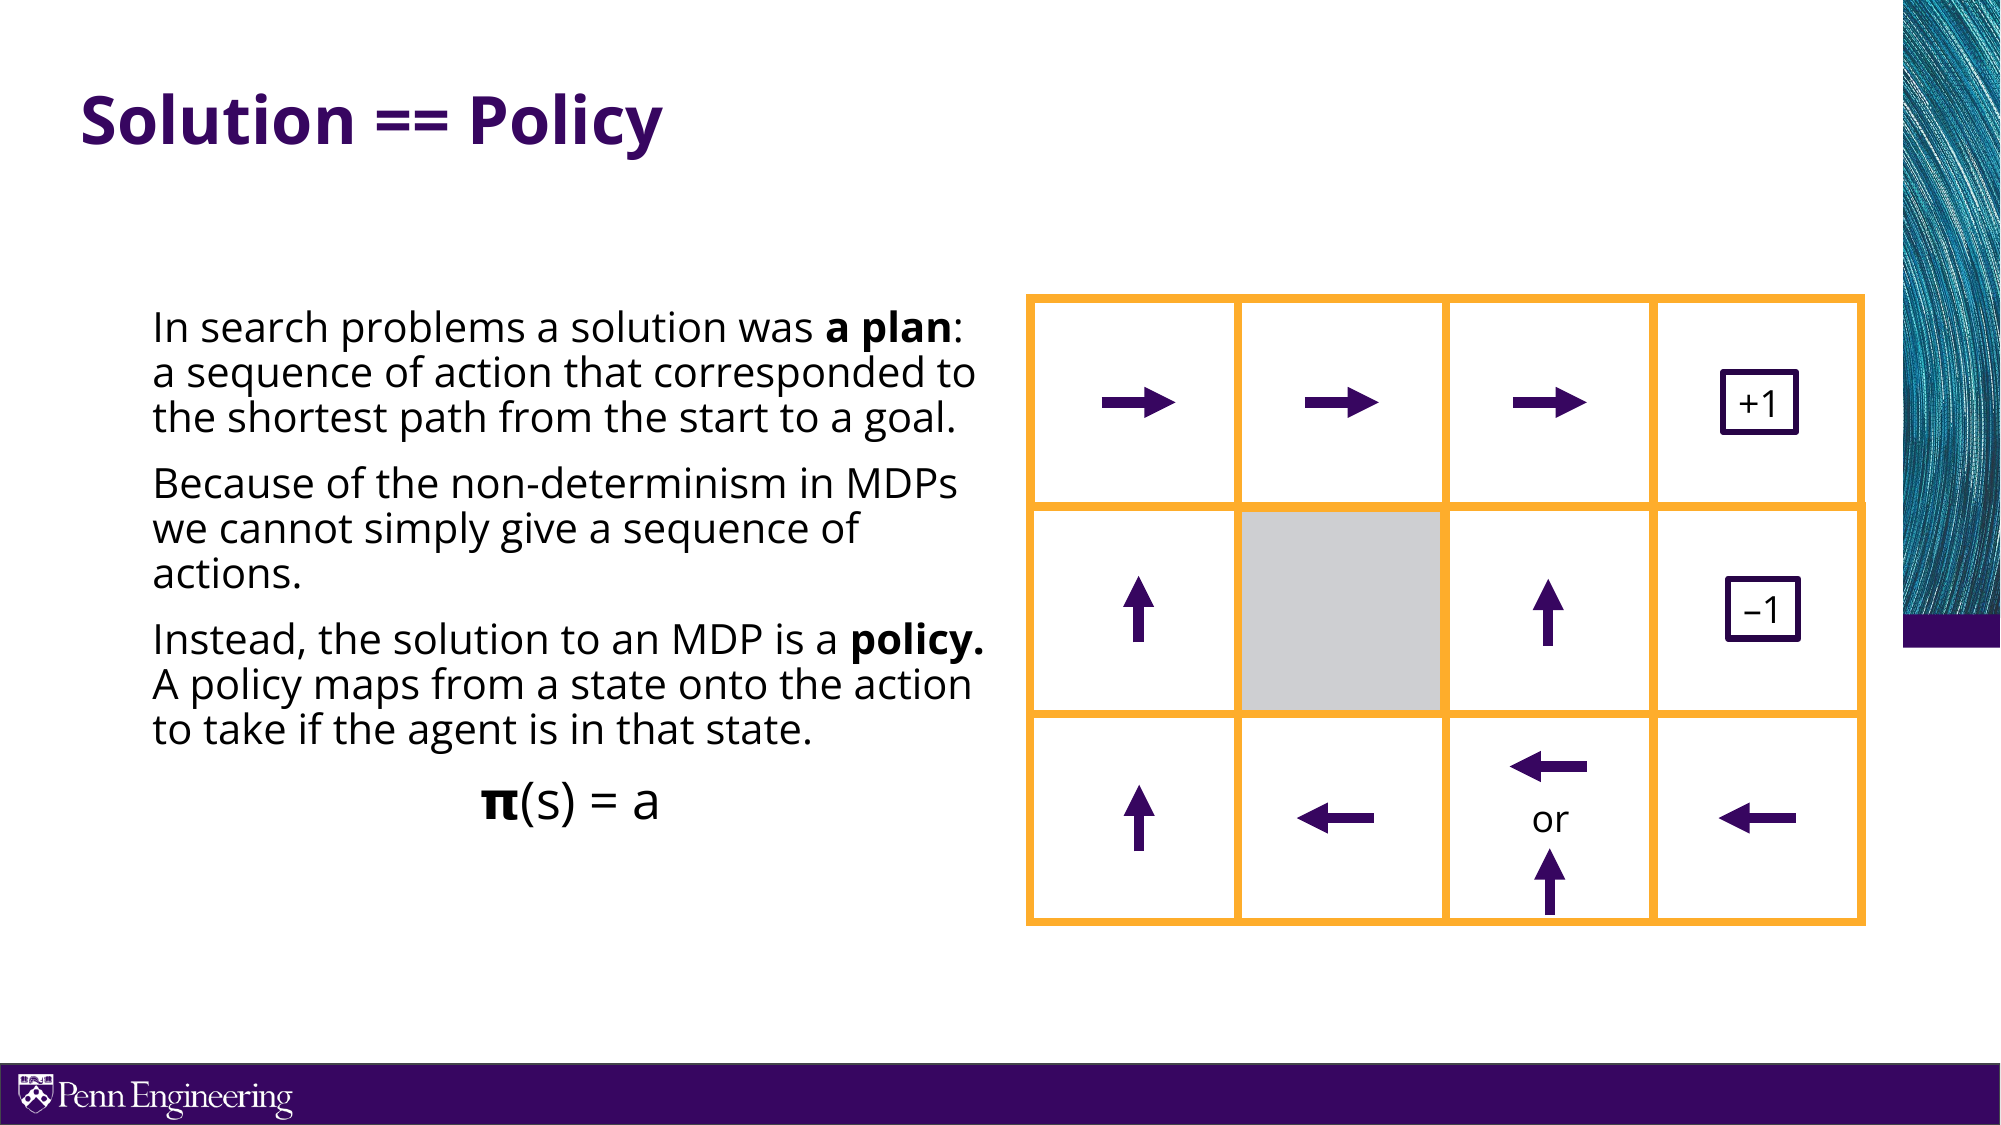

# Solution == Policy

+1
–1
or
In search problems a solution was a plan: a sequence of action that corresponded to the shortest path from the start to a goal.
Because of the non-determinism in MDPs we cannot simply give a sequence of actions.
Instead, the solution to an MDP is a policy. A policy maps from a state onto the action to take if the agent is in that state.
𝝿(s) = a